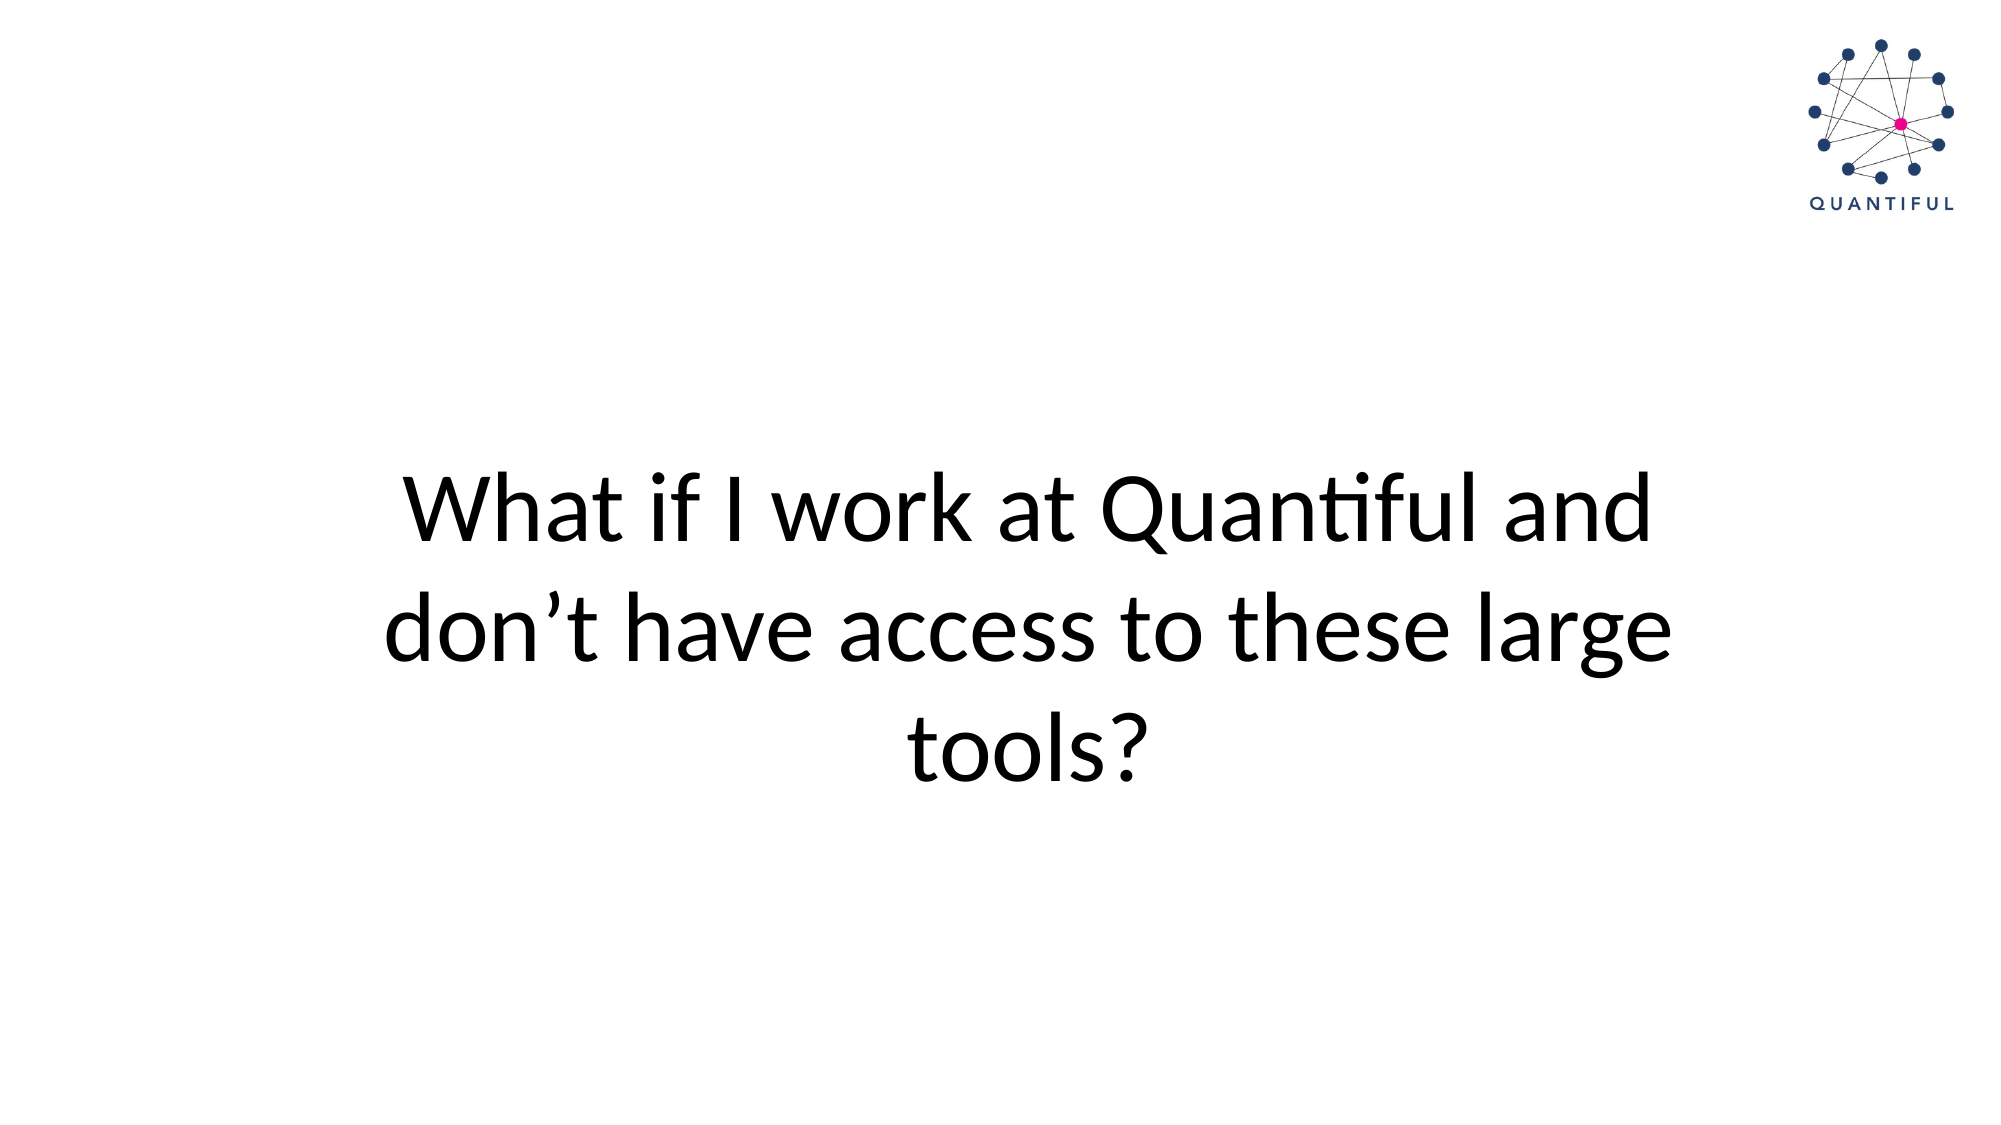

What if I work at Quantiful and don’t have access to these large tools?